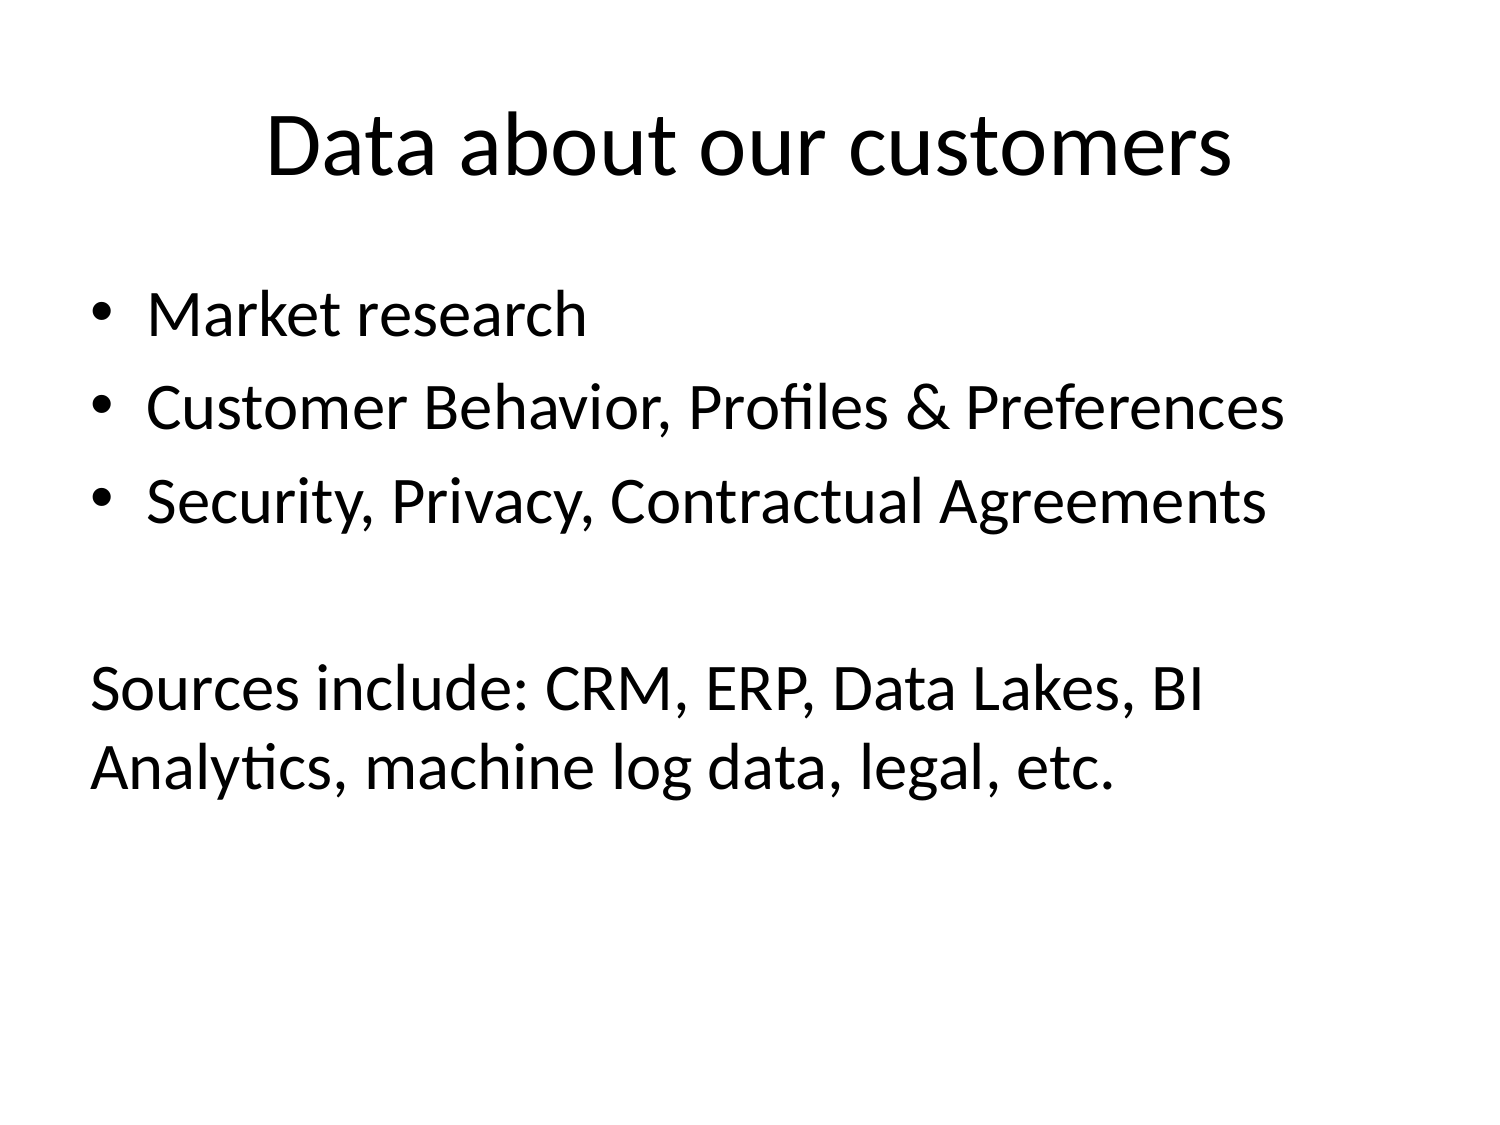

# Data about our customers
Market research
Customer Behavior, Profiles & Preferences
Security, Privacy, Contractual Agreements

Sources include: CRM, ERP, Data Lakes, BI Analytics, machine log data, legal, etc.